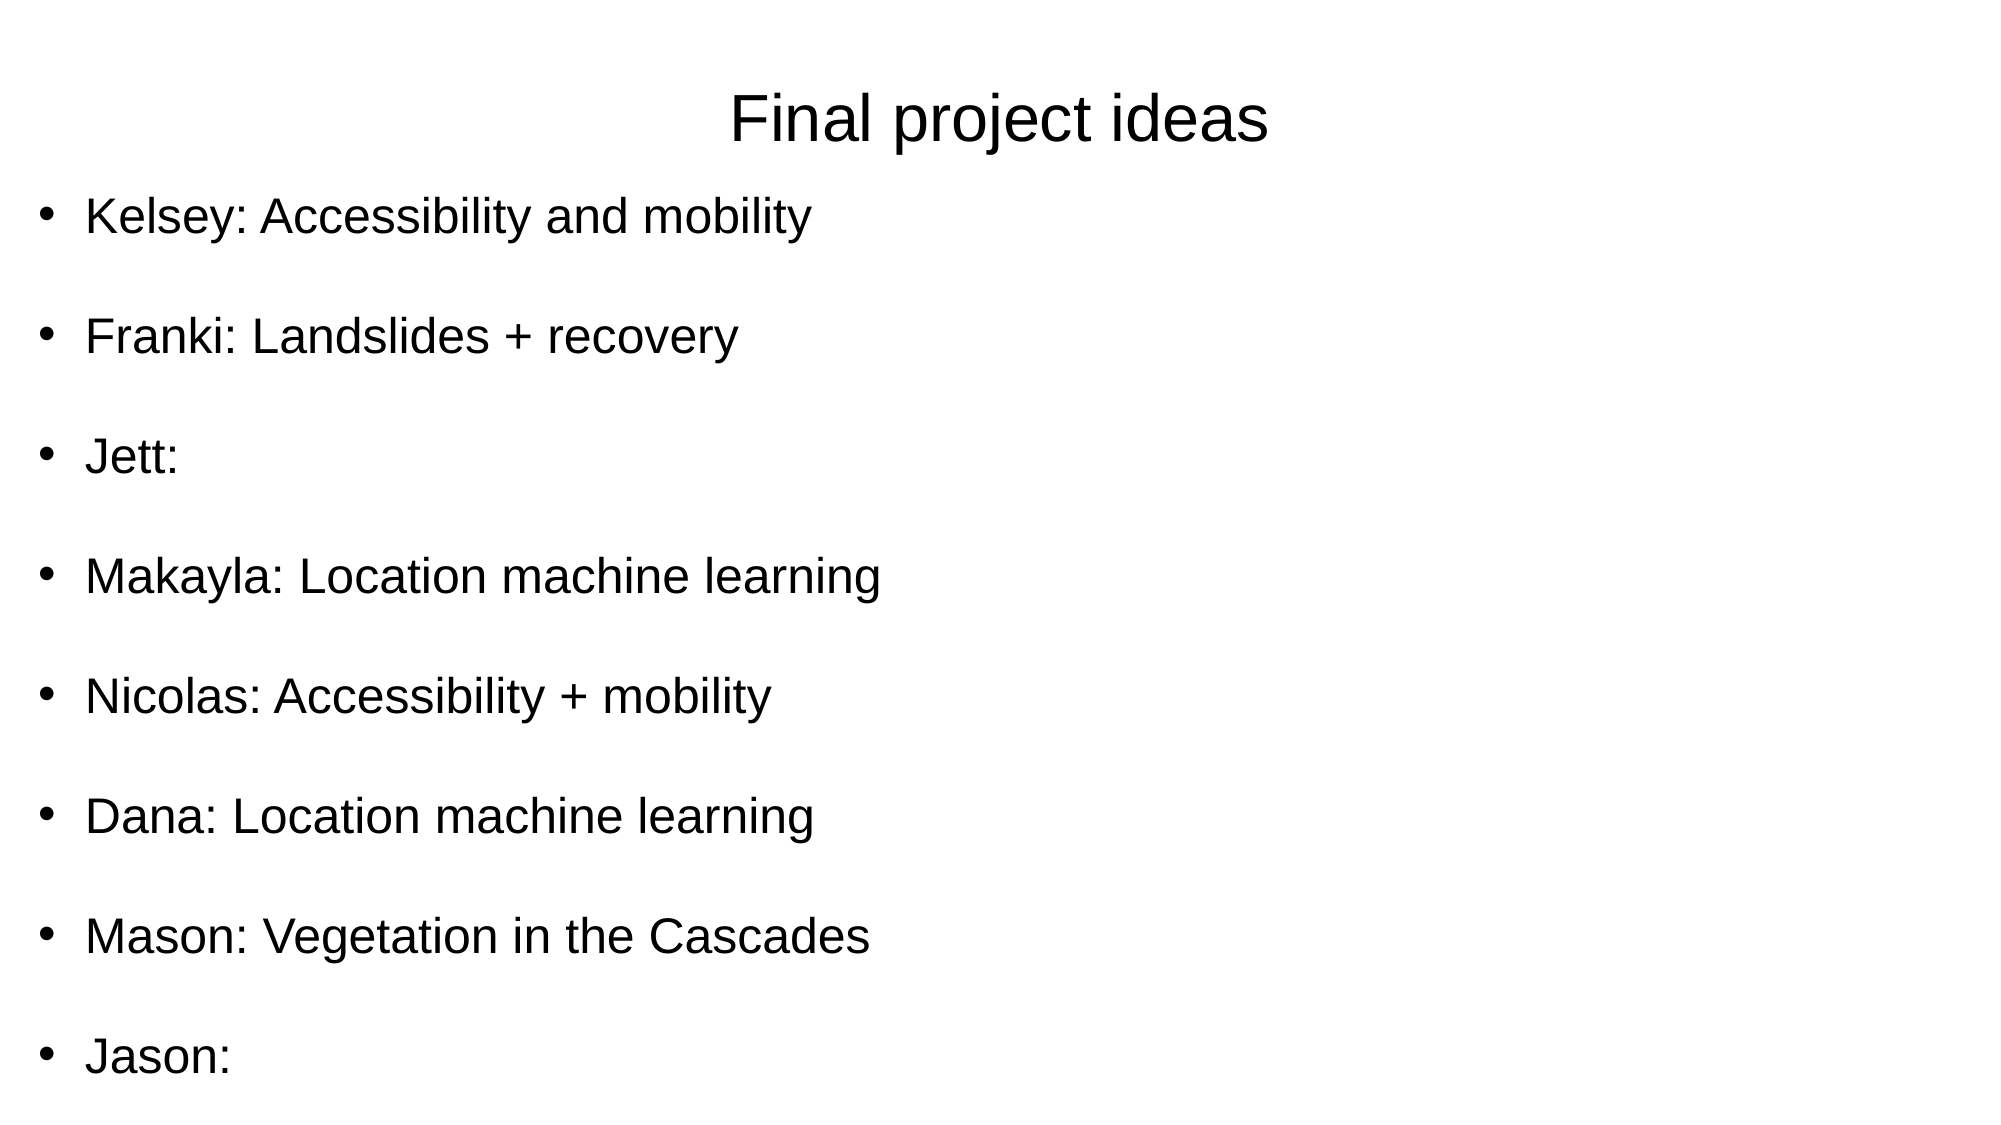

Final project ideas
Kelsey: Accessibility and mobility

Franki: Landslides + recovery

Jett:

Makayla: Location machine learning

Nicolas: Accessibility + mobility

Dana: Location machine learning

Mason: Vegetation in the Cascades

Jason: